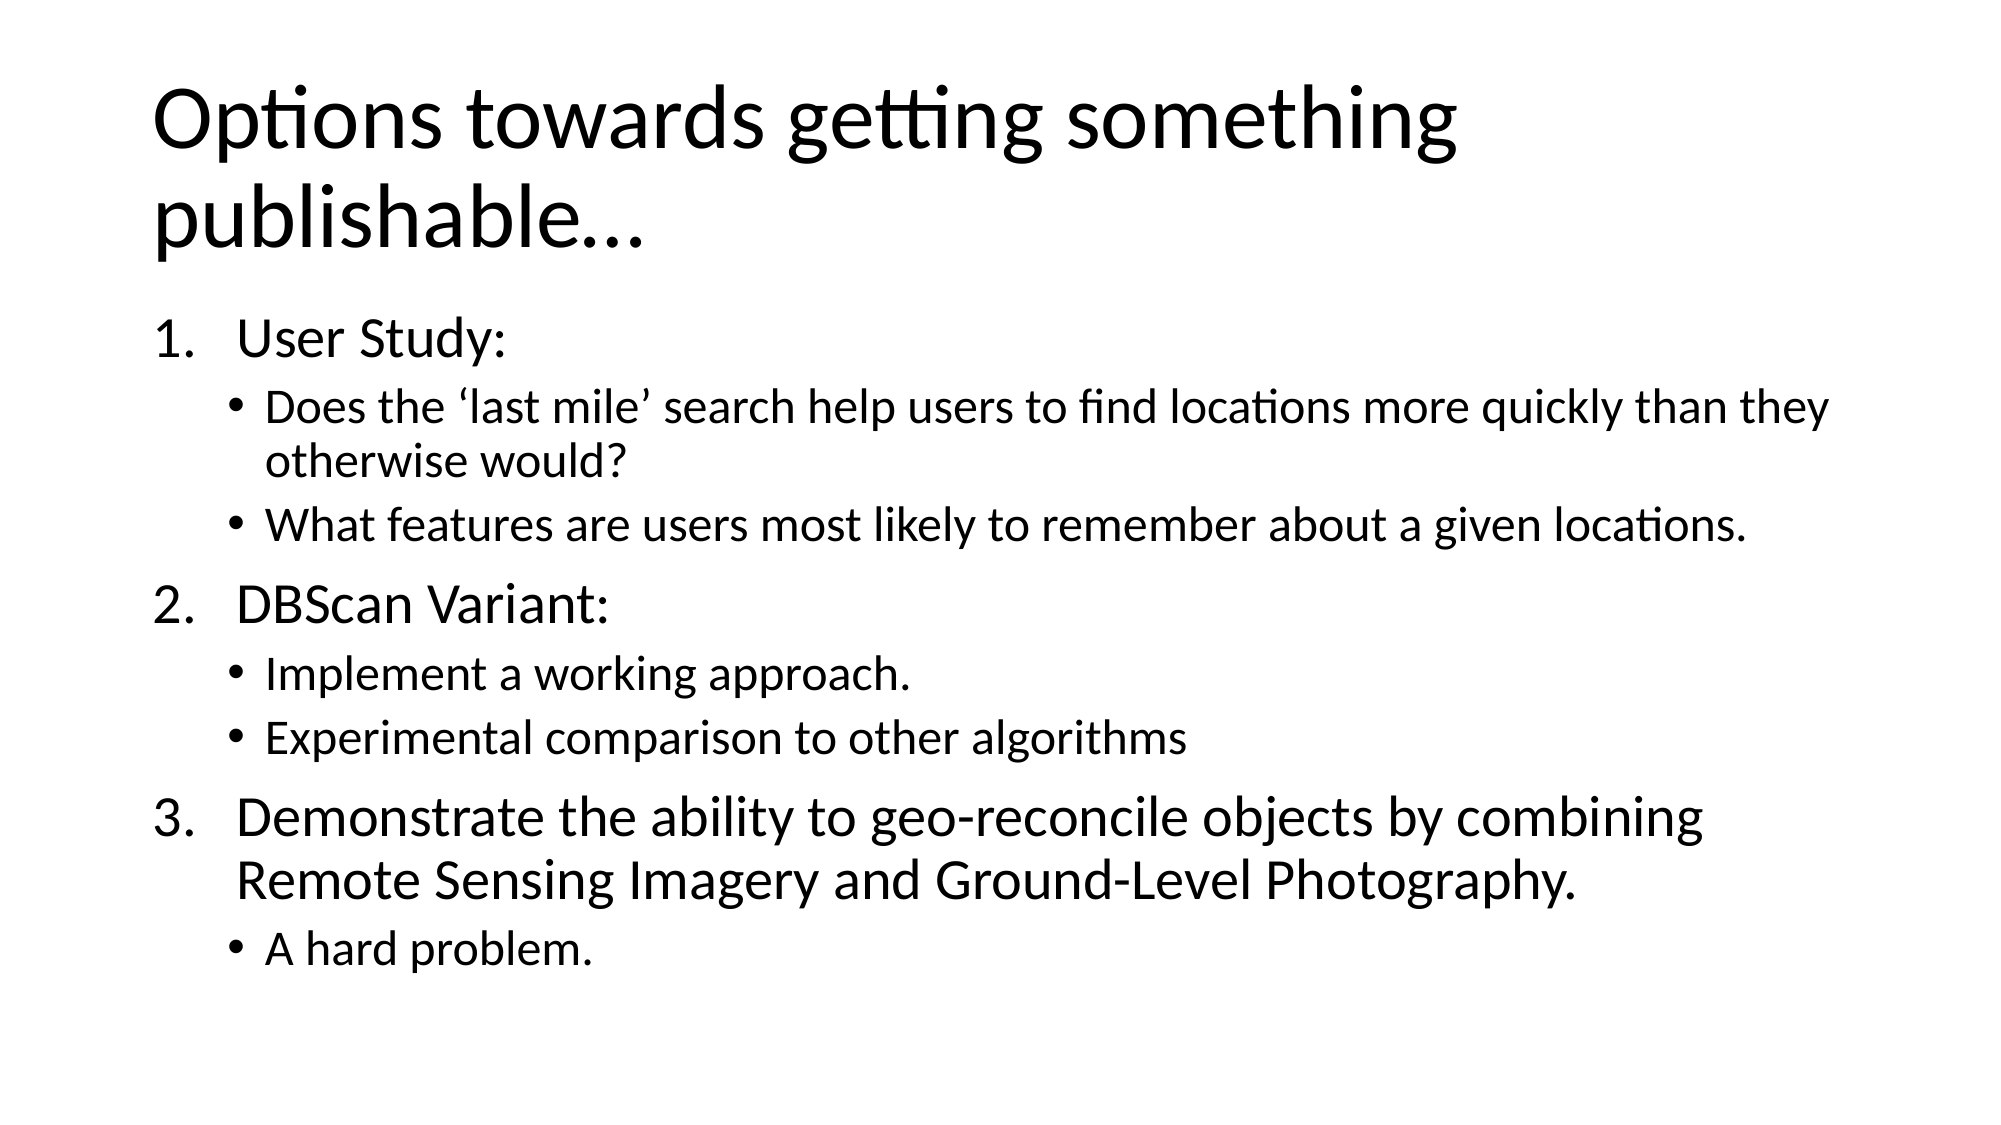

# Options towards getting something publishable…
User Study:
Does the ‘last mile’ search help users to find locations more quickly than they otherwise would?
What features are users most likely to remember about a given locations.
DBScan Variant:
Implement a working approach.
Experimental comparison to other algorithms
Demonstrate the ability to geo-reconcile objects by combining Remote Sensing Imagery and Ground-Level Photography.
A hard problem.